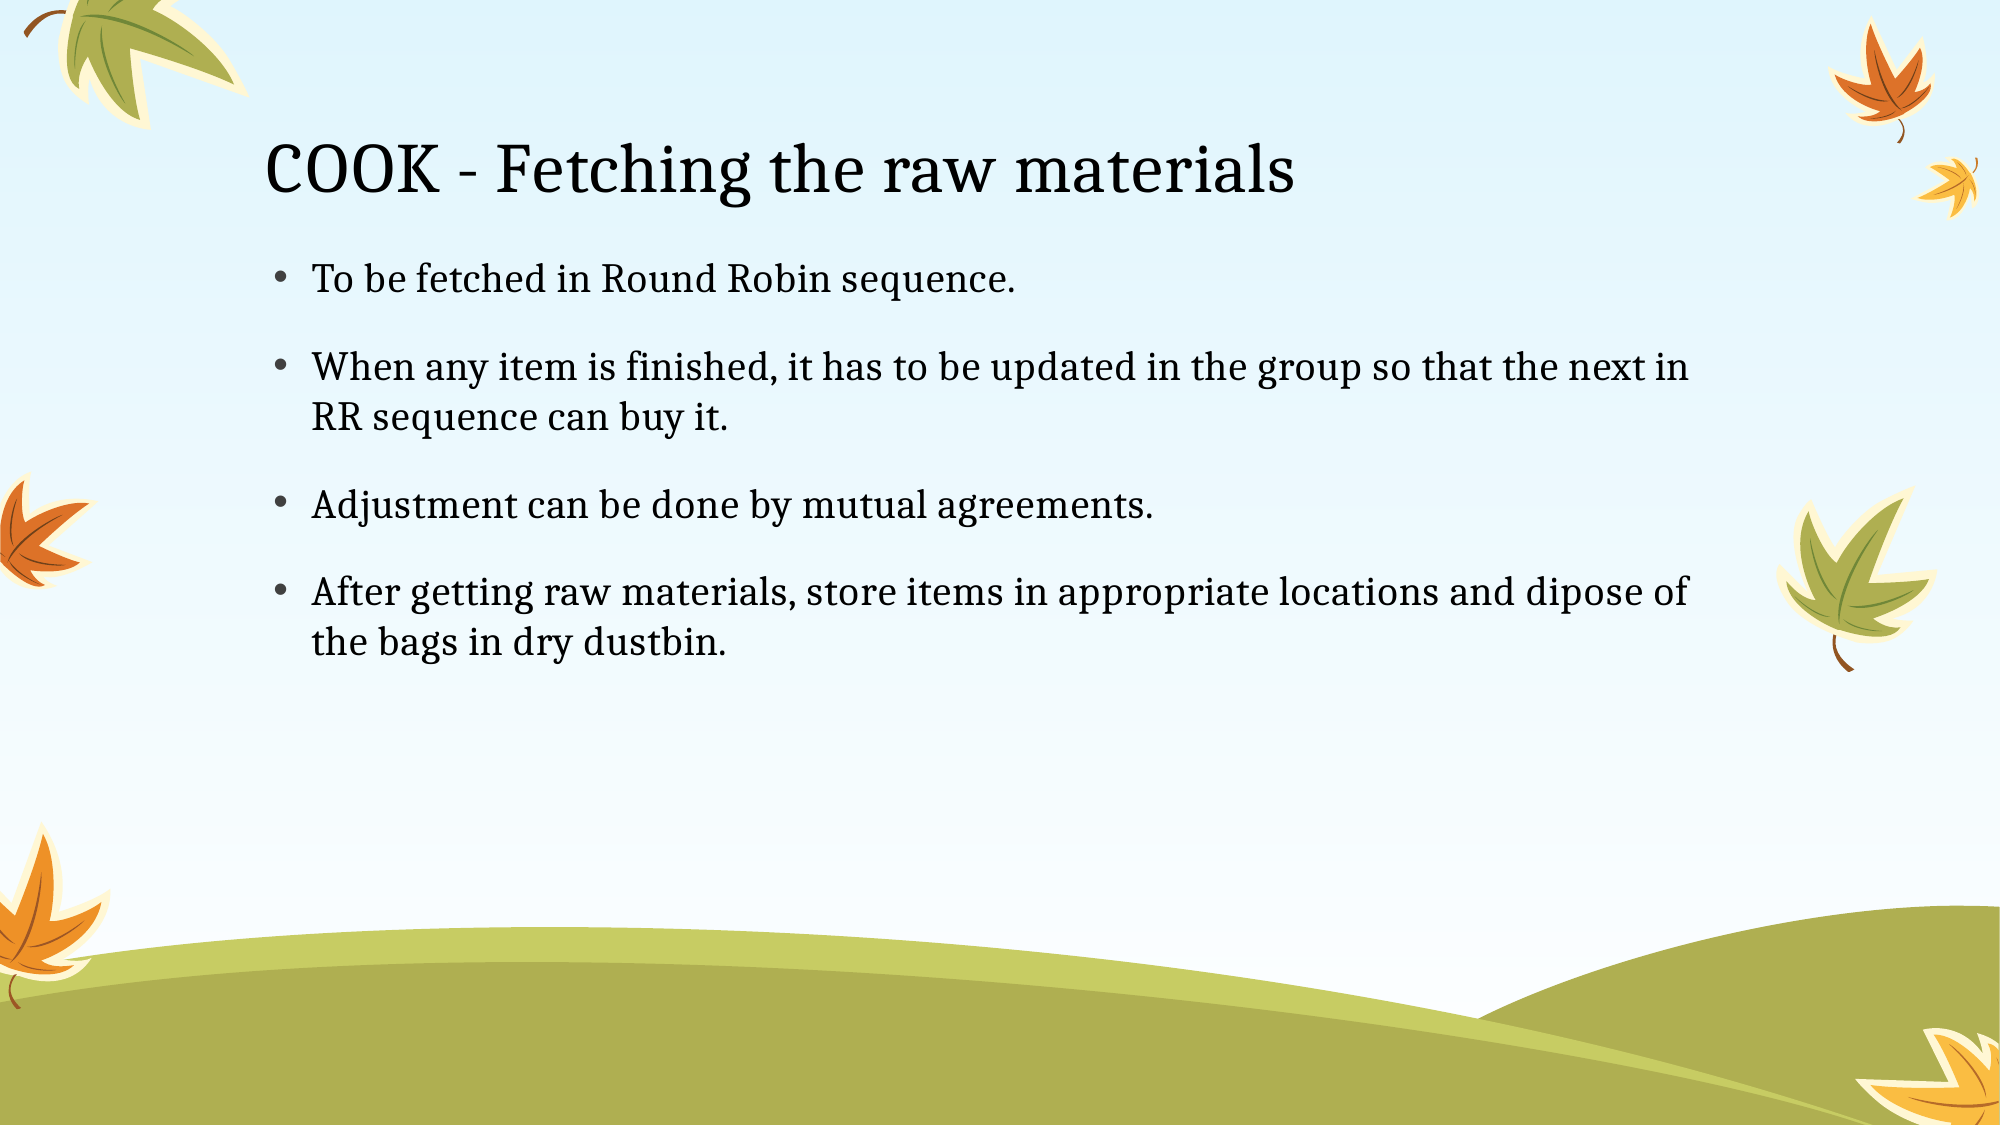

# COOK - Fetching the raw materials
To be fetched in Round Robin sequence.
When any item is finished, it has to be updated in the group so that the next in RR sequence can buy it.
Adjustment can be done by mutual agreements.
After getting raw materials, store items in appropriate locations and dipose of the bags in dry dustbin.